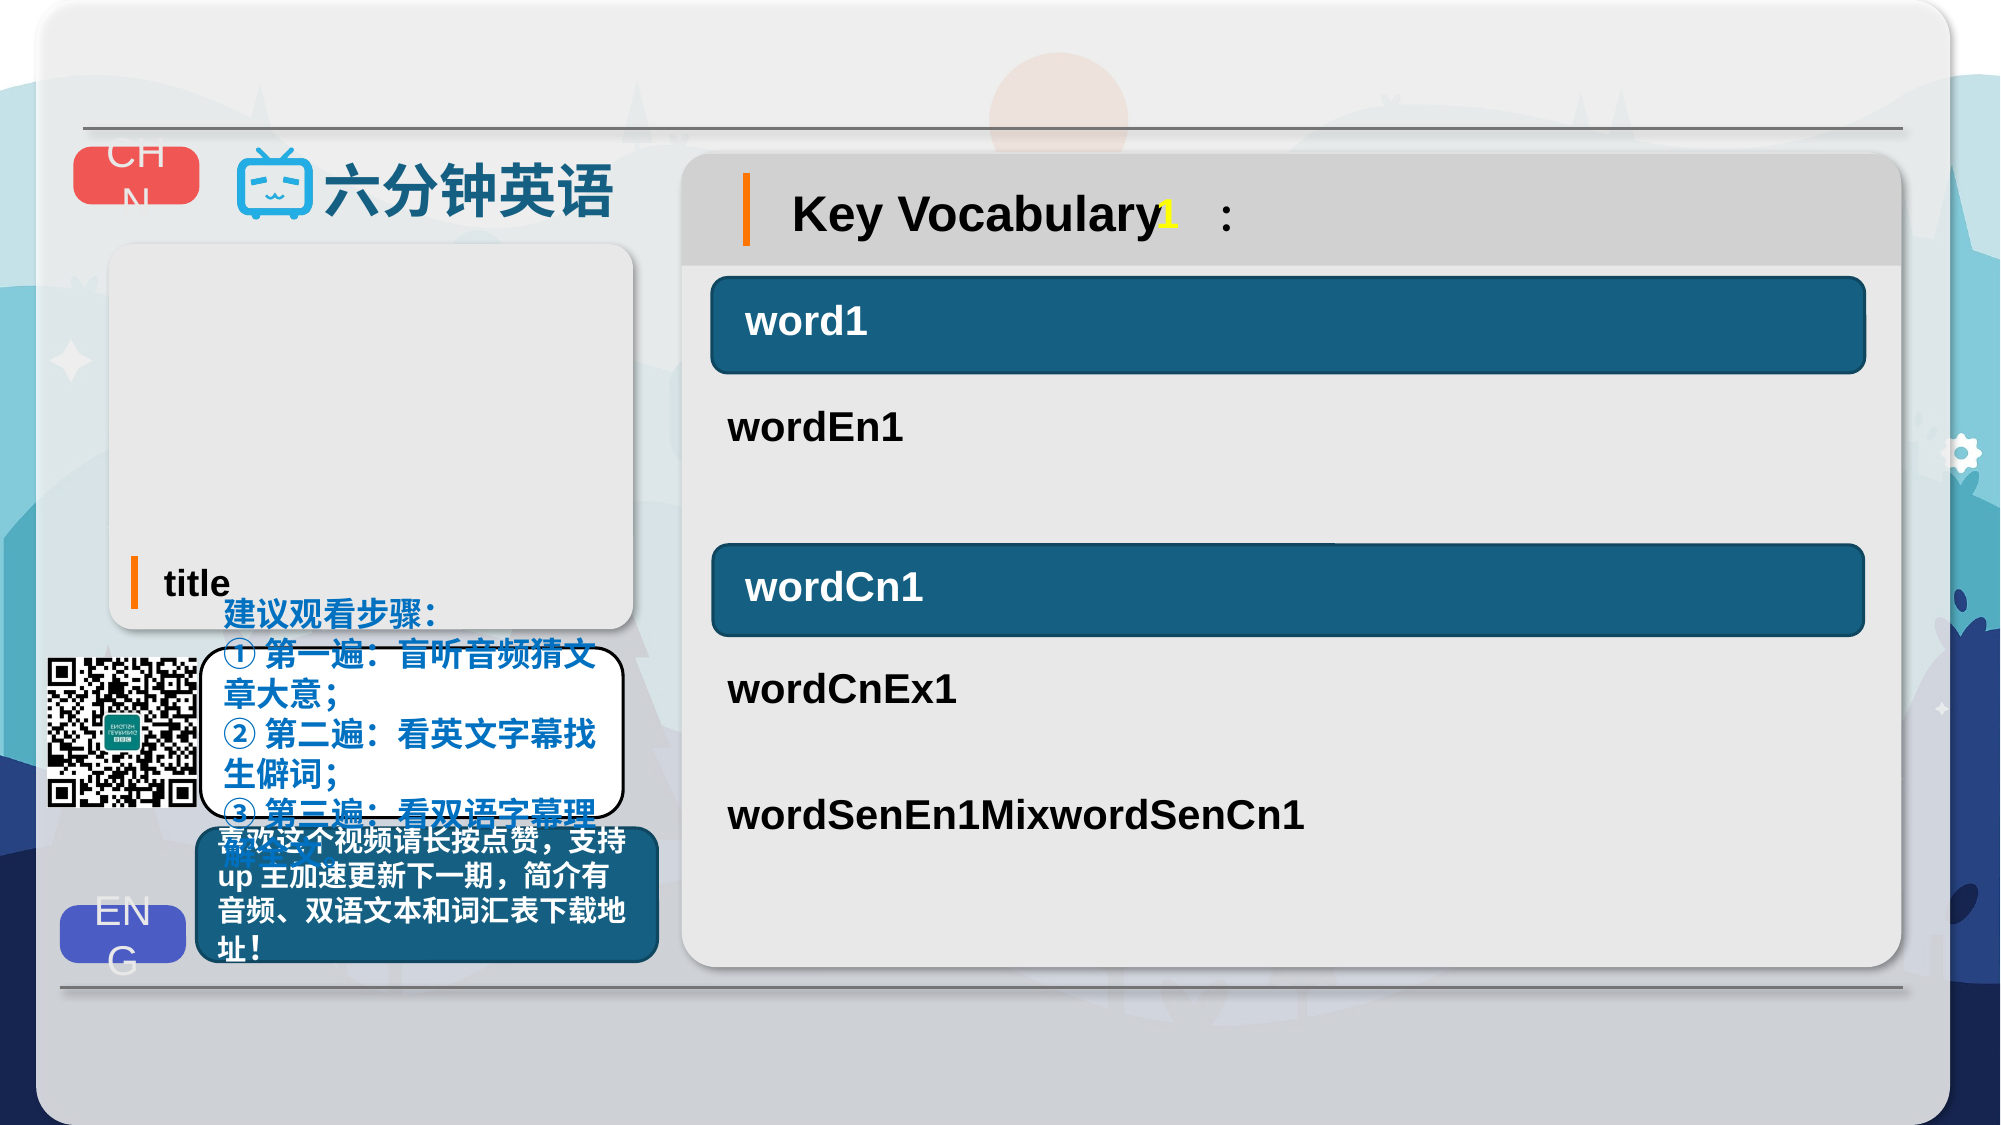

1

word1
wordEn1
title
wordCn1
wordCnEx1
wordSenEn1MixwordSenCn1